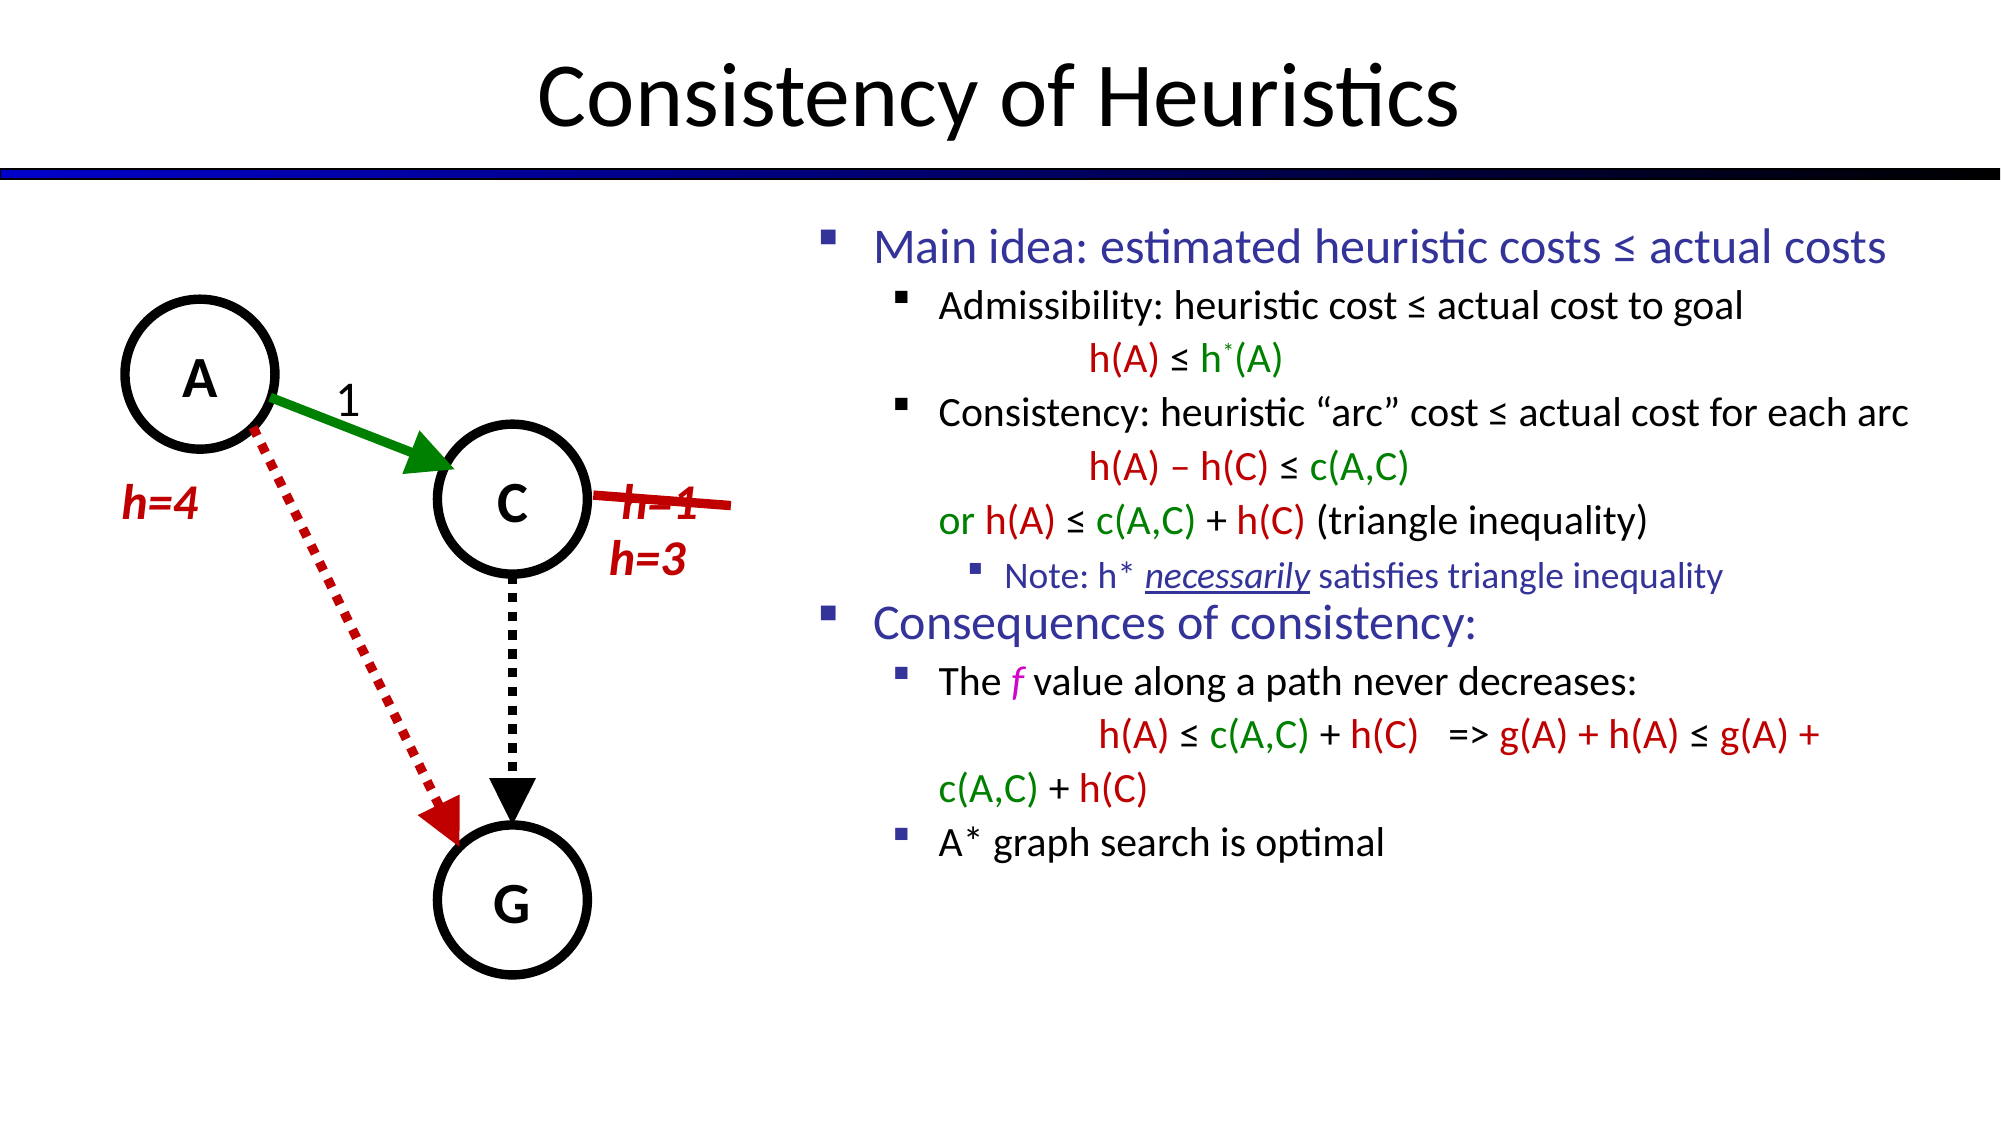

# Consistency of Heuristics
Main idea: estimated heuristic costs ≤ actual costs
Admissibility: heuristic cost ≤ actual cost to goal
		h(A) ≤ h*(A)
Consistency: heuristic “arc” cost ≤ actual cost for each arc
		h(A) – h(C) ≤ c(A,C)
	or h(A) ≤ c(A,C) + h(C) (triangle inequality)
Note: h* necessarily satisfies triangle inequality
Consequences of consistency:
The f value along a path never decreases:
		 h(A) ≤ c(A,C) + h(C)   => g(A) + h(A) ≤ g(A) + c(A,C) + h(C)
A* graph search is optimal

A
h=4
G
1
C
h=1
h=3